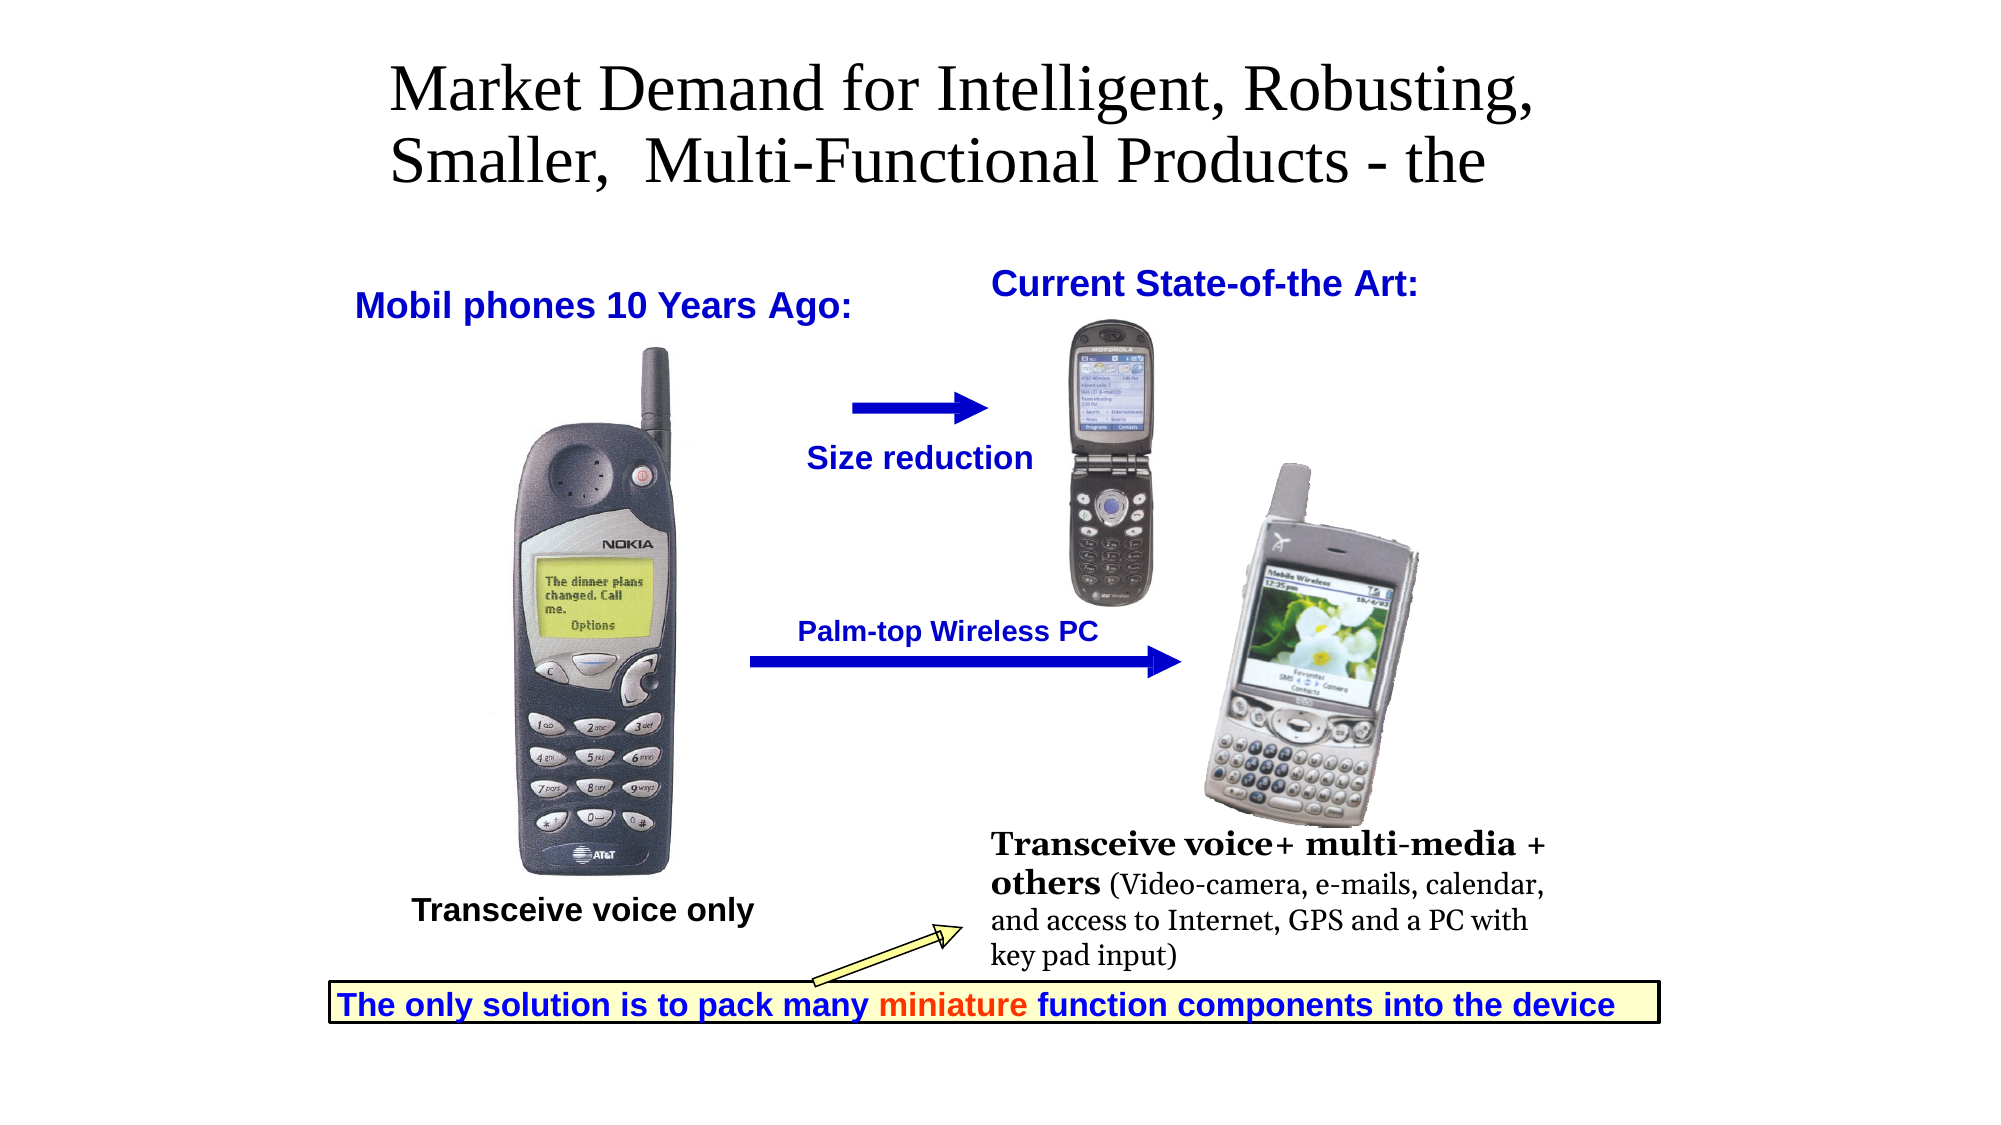

# Market Demand for Intelligent, Robusting, Smaller,  Multi-Functional Products - the evolution of cellular phones
Current State-of-the Art:
Mobil phones 10 Years Ago:

Size reduction

Palm-top Wireless PC

Transceive voice+ multi-media +  others (Video-camera, e-mails, calendar,  and access to Internet, GPS and a PC with  key pad input)
Transceive voice only

The only solution is to pack many miniature function components into the device